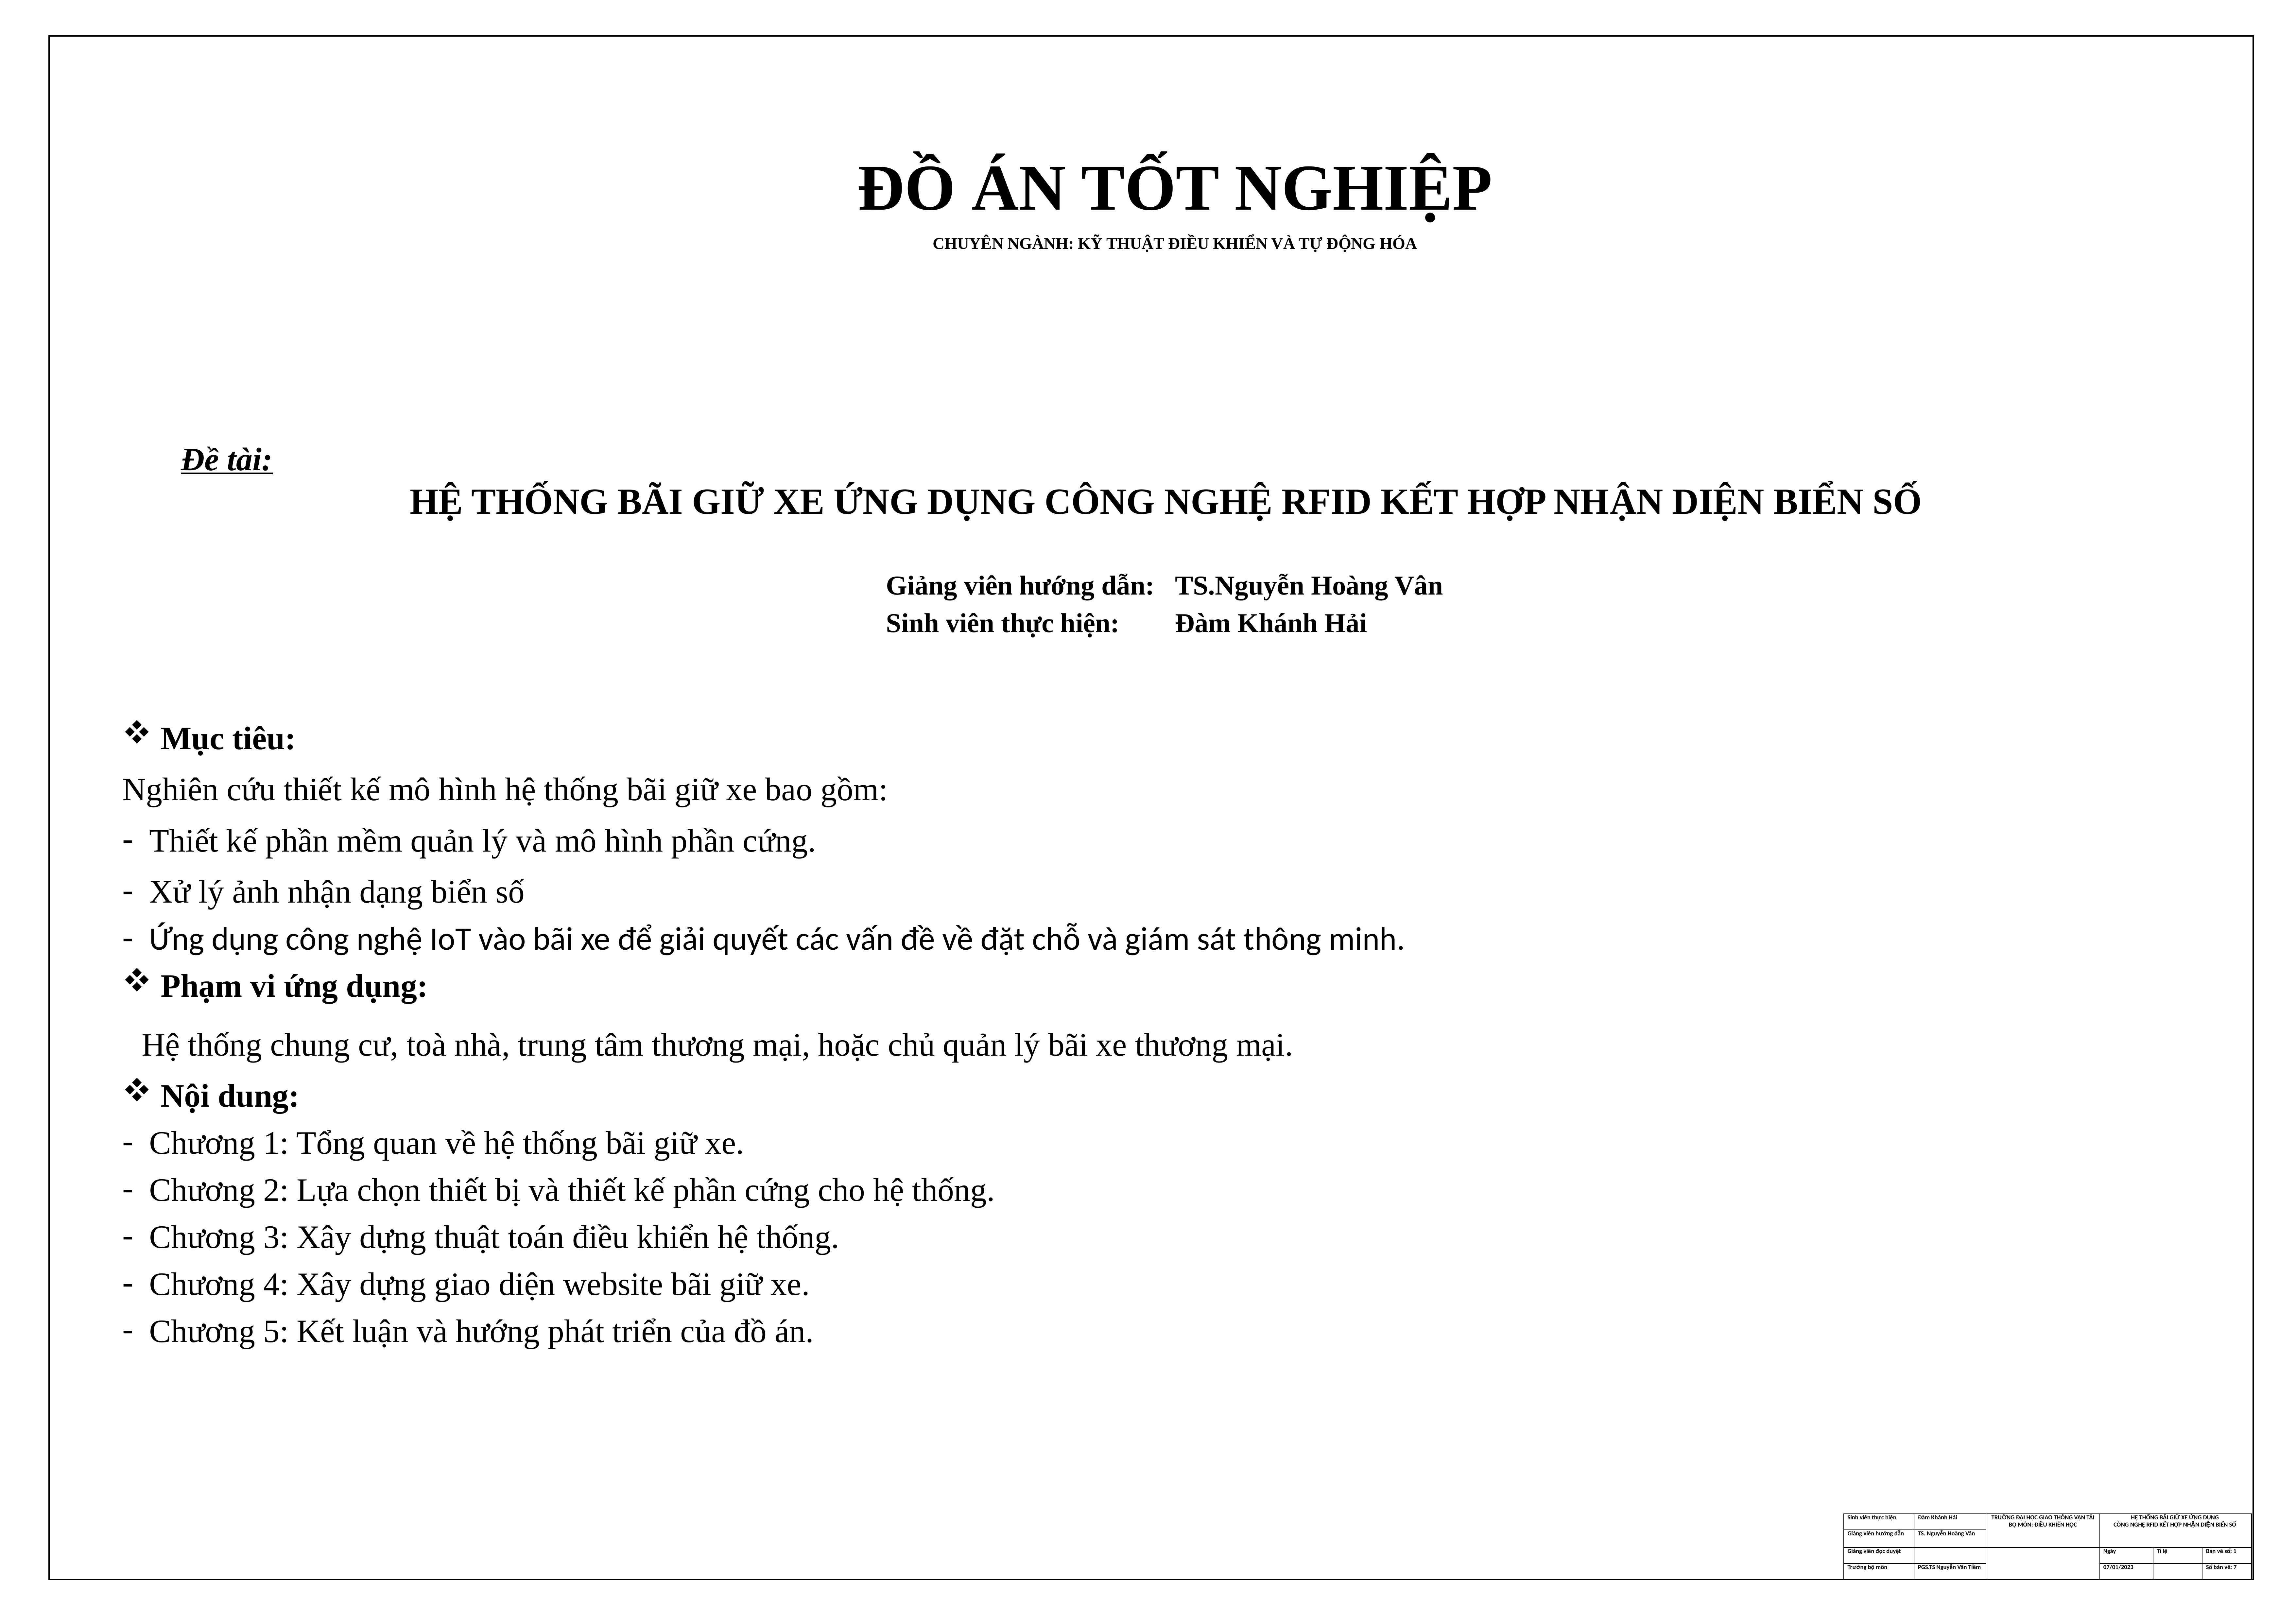

ĐỒ ÁN TỐT NGHIỆP
CHUYÊN NGÀNH: KỸ THUẬT ĐIỀU KHIỂN VÀ TỰ ĐỘNG HÓA
Đề tài:
HỆ THỐNG BÃI GIỮ XE ỨNG DỤNG CÔNG NGHỆ RFID KẾT HỢP NHẬN DIỆN BIỂN SỐ
| Giảng viên hướng dẫn: | TS.Nguyễn Hoàng Vân |
| --- | --- |
| Sinh viên thực hiện: | Đàm Khánh Hải |
 Mục tiêu:
Nghiên cứu thiết kế mô hình hệ thống bãi giữ xe bao gồm:
Thiết kế phần mềm quản lý và mô hình phần cứng.
Xử lý ảnh nhận dạng biển số
Ứng dụng công nghệ IoT vào bãi xe để giải quyết các vấn đề về đặt chỗ và giám sát thông minh.
 Phạm vi ứng dụng:
Hệ thống chung cư, toà nhà, trung tâm thương mại, hoặc chủ quản lý bãi xe thương mại.
 Nội dung:
Chương 1: Tổng quan về hệ thống bãi giữ xe.
Chương 2: Lựa chọn thiết bị và thiết kế phần cứng cho hệ thống.
Chương 3: Xây dựng thuật toán điều khiển hệ thống.
Chương 4: Xây dựng giao diện website bãi giữ xe.
Chương 5: Kết luận và hướng phát triển của đồ án.
| Sinh viên thực hiện | Đàm Khánh Hải | TRƯỜNG ĐẠI HỌC GIAO THÔNG VẬN TẢI BỘ MÔN: ĐIỀU KHIỂN HỌC | HỆ THỐNG BÃI GIỮ XE ỨNG DỤNG CÔNG NGHỆ RFID KẾT HỢP NHẬN DIỆN BIỂN SỐ |  |  |
| --- | --- | --- | --- | --- | --- |
| Giảng viên hướng dẫn | TS. Nguyễn Hoàng Vân |  |  |  |  |
| Giảng viên đọc duyệt |  |  | Ngày | Tỉ lệ | Bản vẽ số: 1 |
| Trưởng bộ môn | PGS.TS Nguyễn Văn Tiềm |  | 07/01/2023 |  | Số bản vẽ: 7 |